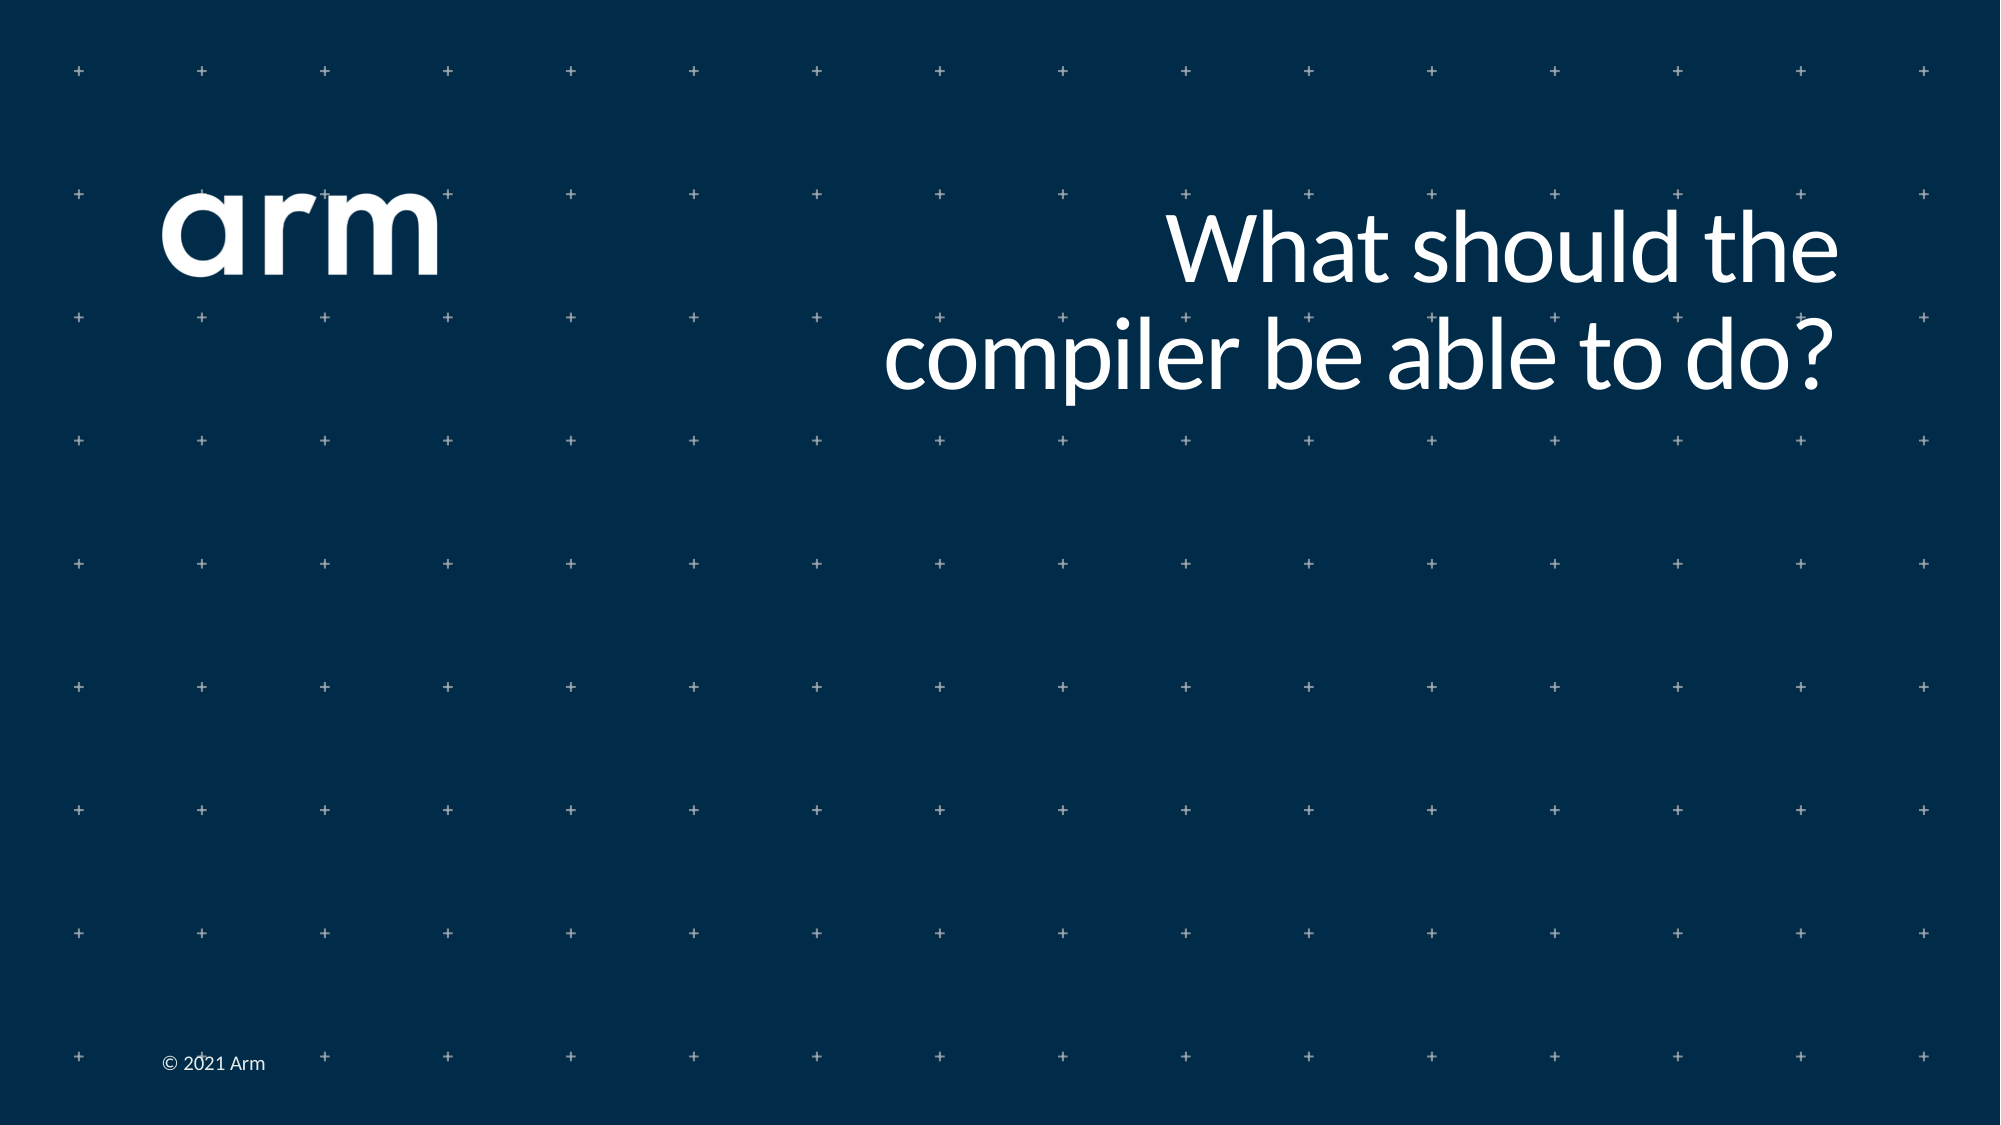

# What should the compiler be able to do?